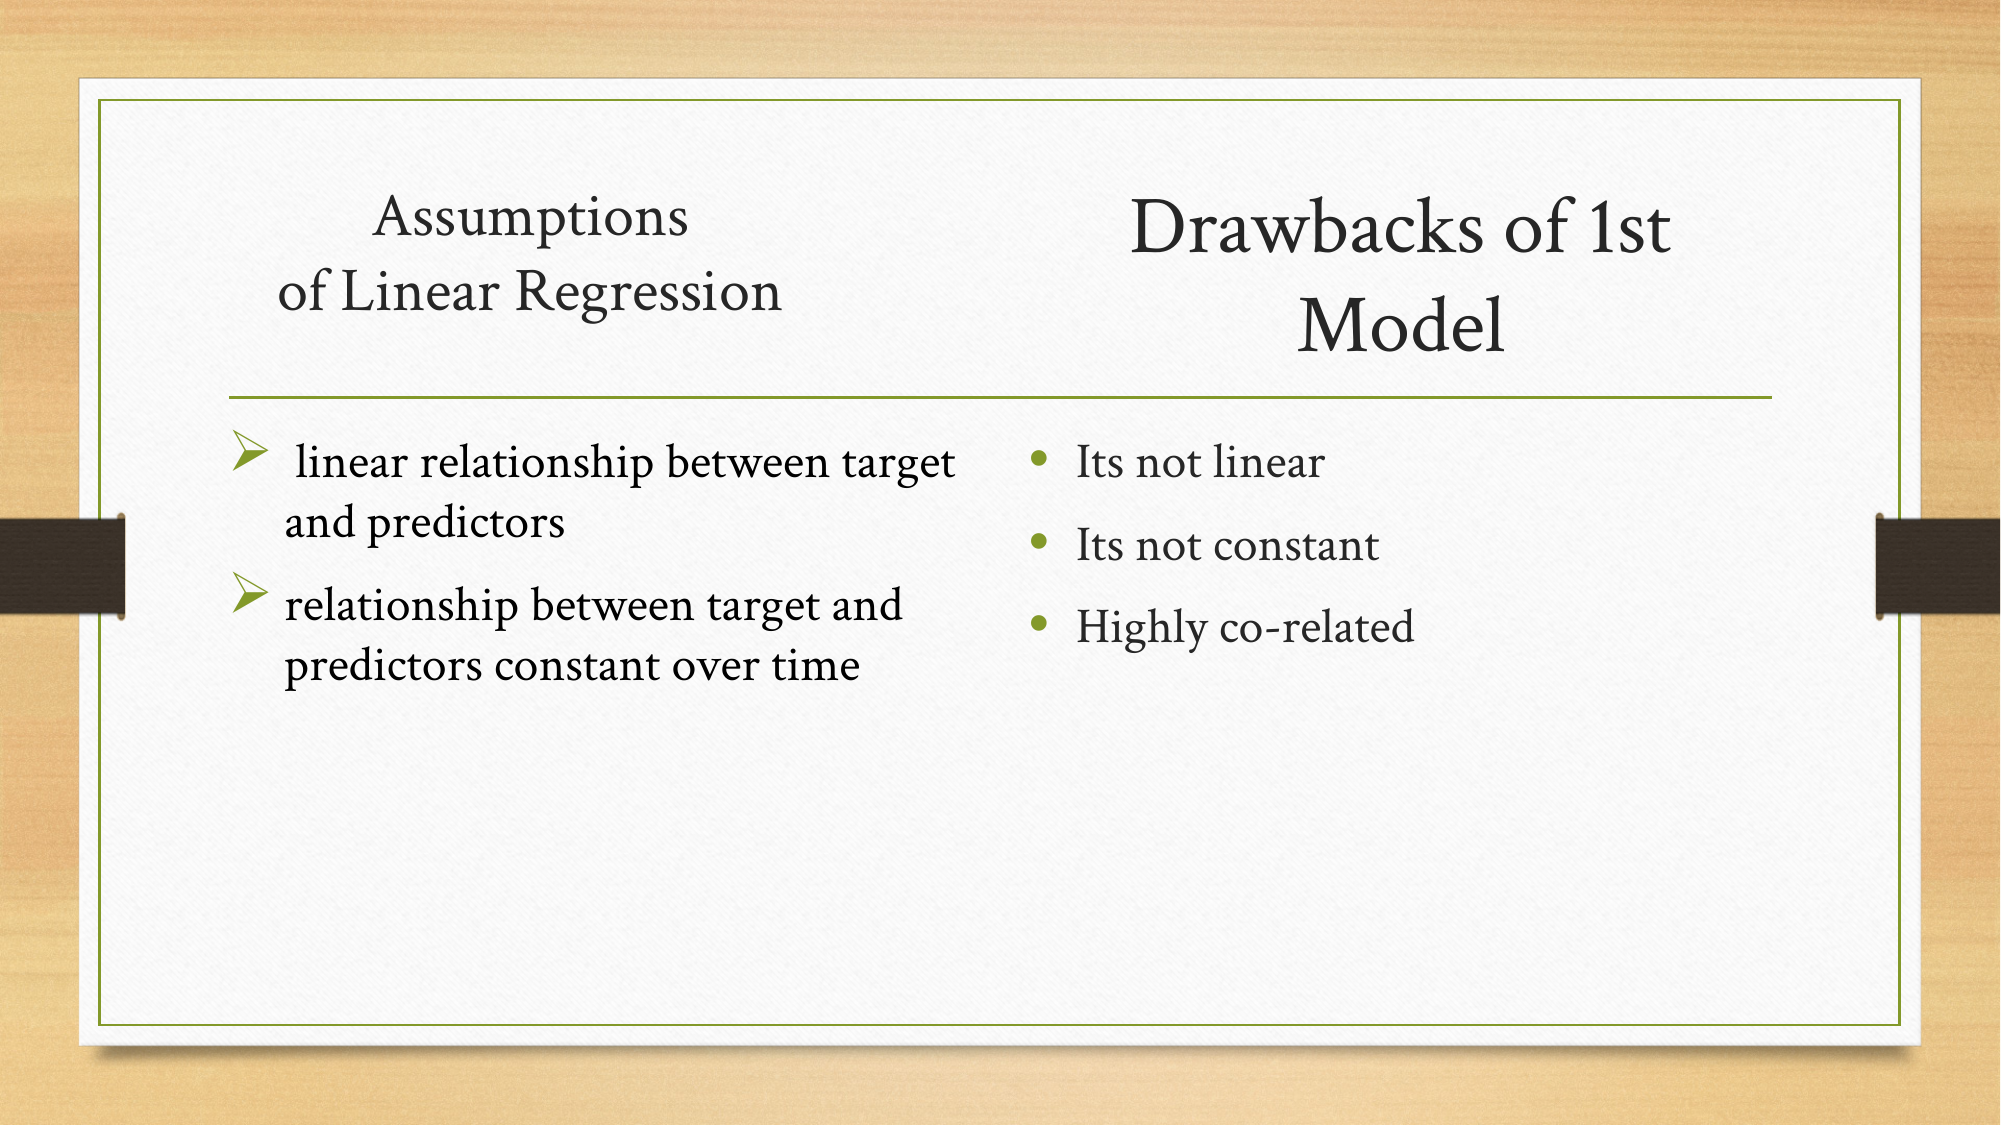

# Assumptions of Linear Regression
Drawbacks of 1st Model
 linear relationship between target and predictors
relationship between target and predictors constant over time
Its not linear
Its not constant
Highly co-related